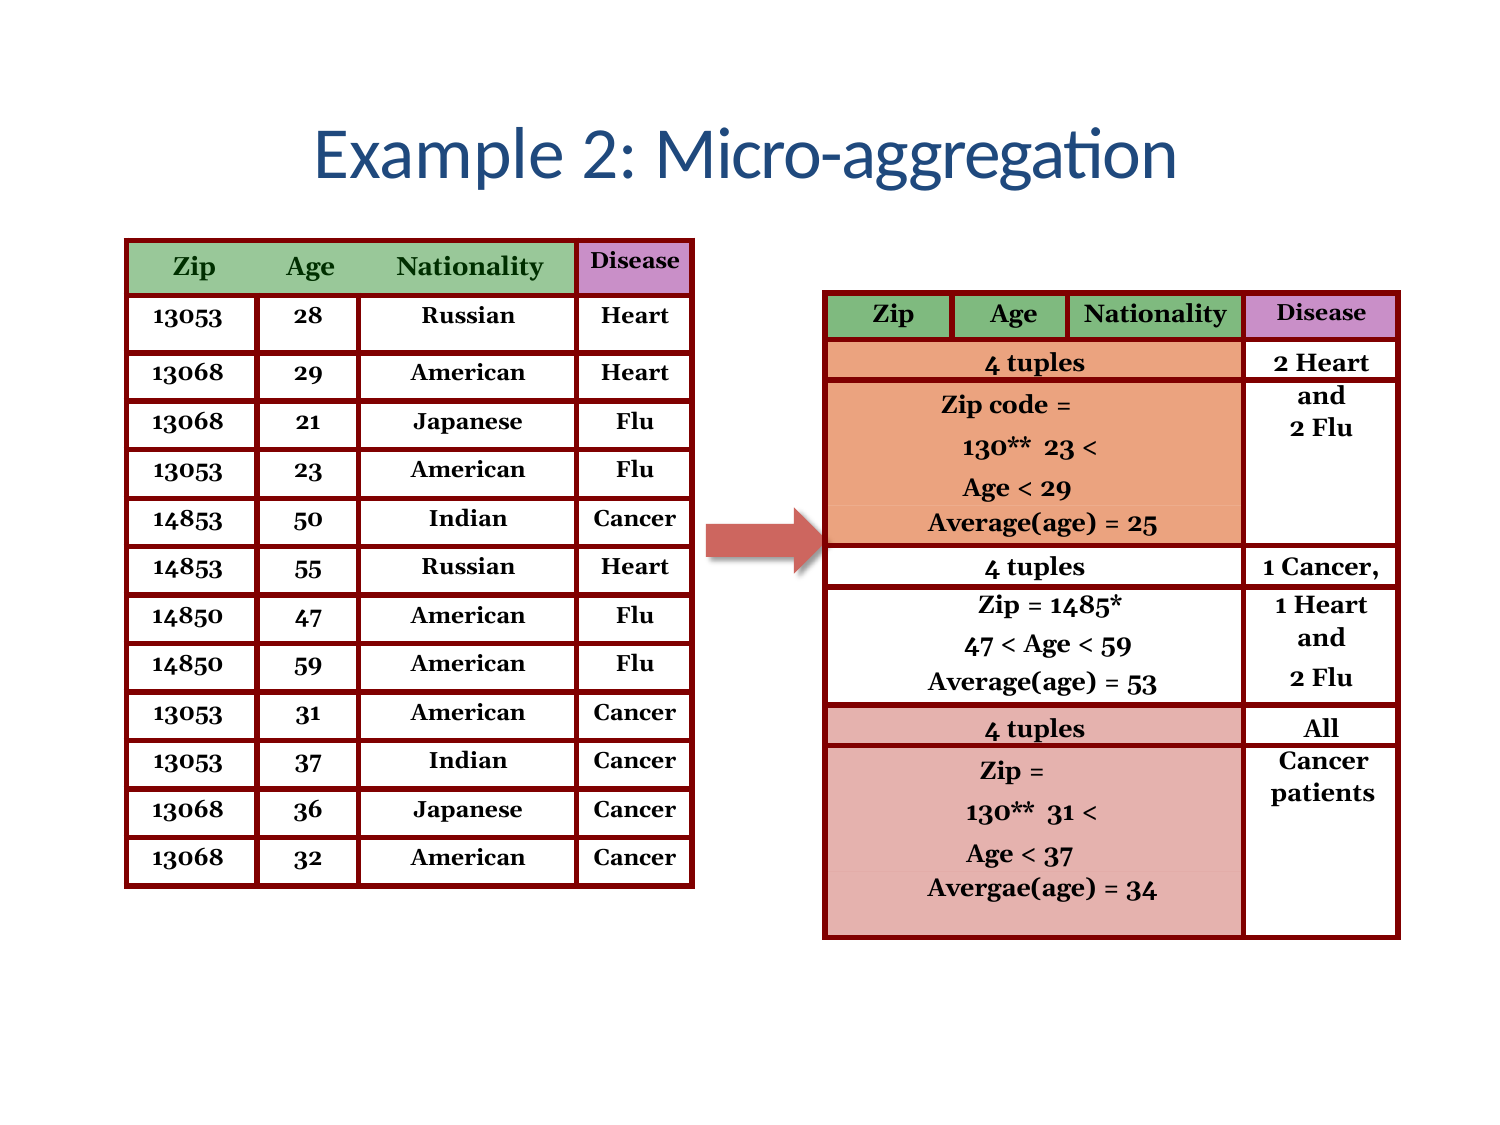

# Example 2: Micro-aggregation
|  |  |  | Disease |
| --- | --- | --- | --- |
| 13053 | 28 | Russian | Heart |
| 13068 | 29 | American | Heart |
| 13068 | 21 | Japanese | Flu |
| 13053 | 23 | American | Flu |
| 14853 | 50 | Indian | Cancer |
| 14853 | 55 | Russian | Heart |
| 14850 | 47 | American | Flu |
| 14850 | 59 | American | Flu |
| 13053 | 31 | American | Cancer |
| 13053 | 37 | Indian | Cancer |
| 13068 | 36 | Japanese | Cancer |
| 13068 | 32 | American | Cancer |
Zip	Age	Nationality
| Zip | Age | Nationality | Disease |
| --- | --- | --- | --- |
| 4 tuples |  |  | 2 Heart |
| Zip code = 130\*\* 23 < Age < 29 |  |  | and 2 Flu |
| Average(age) = 25 |  |  |  |
| 4 tuples |  |  | 1 Cancer, |
| Zip = 1485\* |  |  | 1 Heart |
| 47 < Age < 59 |  |  | and |
| Average(age) = 53 |  |  | 2 Flu |
| 4 tuples |  |  | All |
| Zip = 130\*\* 31 < Age < 37 |  |  | Cancer patients |
| Avergae(age) = 34 |  |  |  |